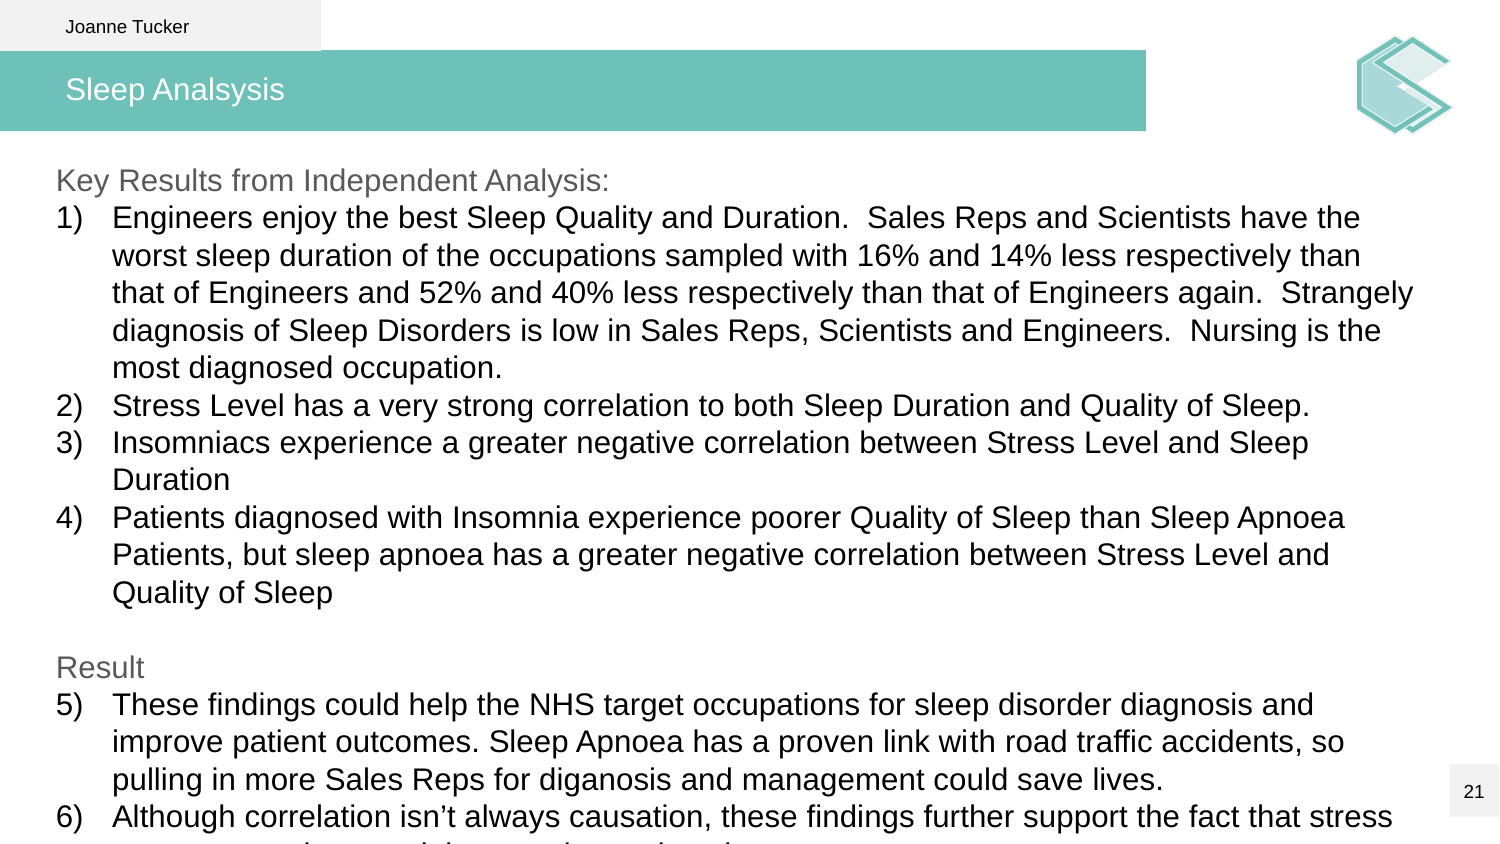

Joanne Tucker

# Sleep Analsysis
Key Results from Independent Analysis:
Engineers enjoy the best Sleep Quality and Duration.  Sales Reps and Scientists have the worst sleep duration of the occupations sampled with 16% and 14% less respectively than that of Engineers and 52% and 40% less respectively than that of Engineers again.  Strangely diagnosis of Sleep Disorders is low in Sales Reps, Scientists and Engineers.  Nursing is the most diagnosed occupation.
Stress Level has a very strong correlation to both Sleep Duration and Quality of Sleep.
Insomniacs experience a greater negative correlation between Stress Level and Sleep Duration
Patients diagnosed with Insomnia experience poorer Quality of Sleep than Sleep Apnoea Patients, but sleep apnoea has a greater negative correlation between Stress Level and Quality of Sleep

Result
These findings could help the NHS target occupations for sleep disorder diagnosis and improve patient outcomes. Sleep Apnoea has a proven link with road traffic accidents, so pulling in more Sales Reps for diganosis and management could save lives.
Although correlation isn’t always causation, these findings further support the fact that stress management is a crucial step to improving sleep.

Reflection – Using heatmaps early on can really help guide analysis.